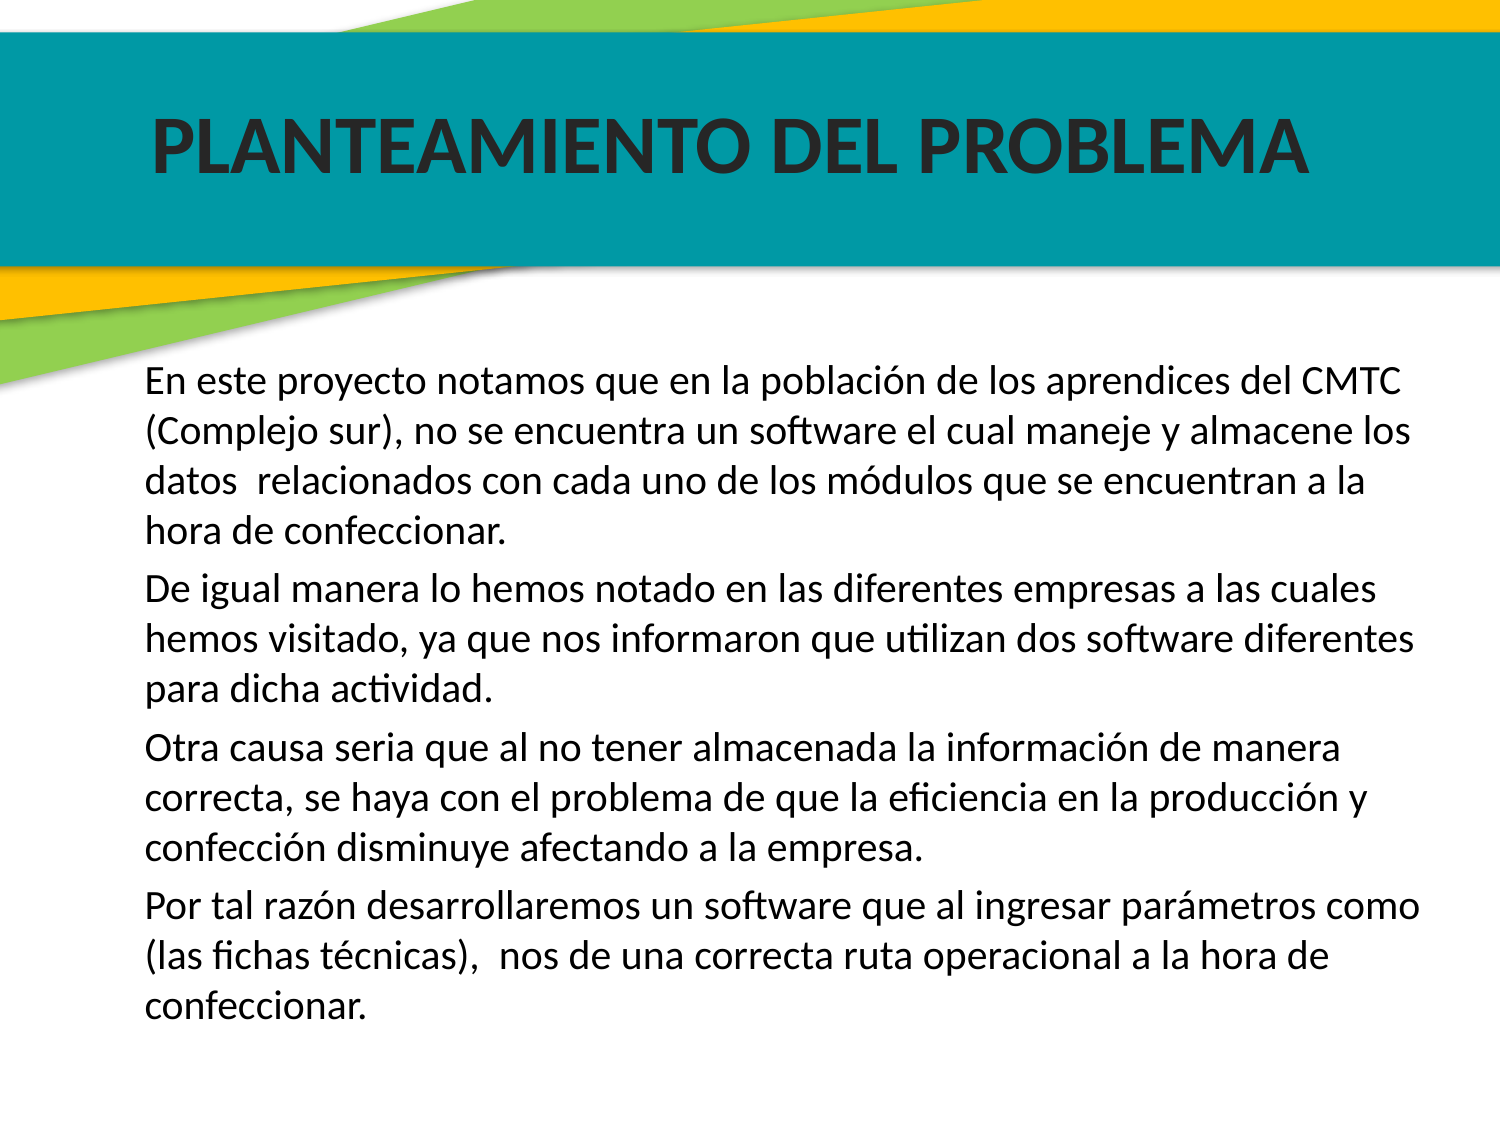

PLANTEAMIENTO DEL PROBLEMA

En este proyecto notamos que en la población de los aprendices del CMTC (Complejo sur), no se encuentra un software el cual maneje y almacene los datos  relacionados con cada uno de los módulos que se encuentran a la hora de confeccionar.
De igual manera lo hemos notado en las diferentes empresas a las cuales hemos visitado, ya que nos informaron que utilizan dos software diferentes para dicha actividad.
Otra causa seria que al no tener almacenada la información de manera correcta, se haya con el problema de que la eficiencia en la producción y confección disminuye afectando a la empresa.
Por tal razón desarrollaremos un software que al ingresar parámetros como (las fichas técnicas),  nos de una correcta ruta operacional a la hora de confeccionar.